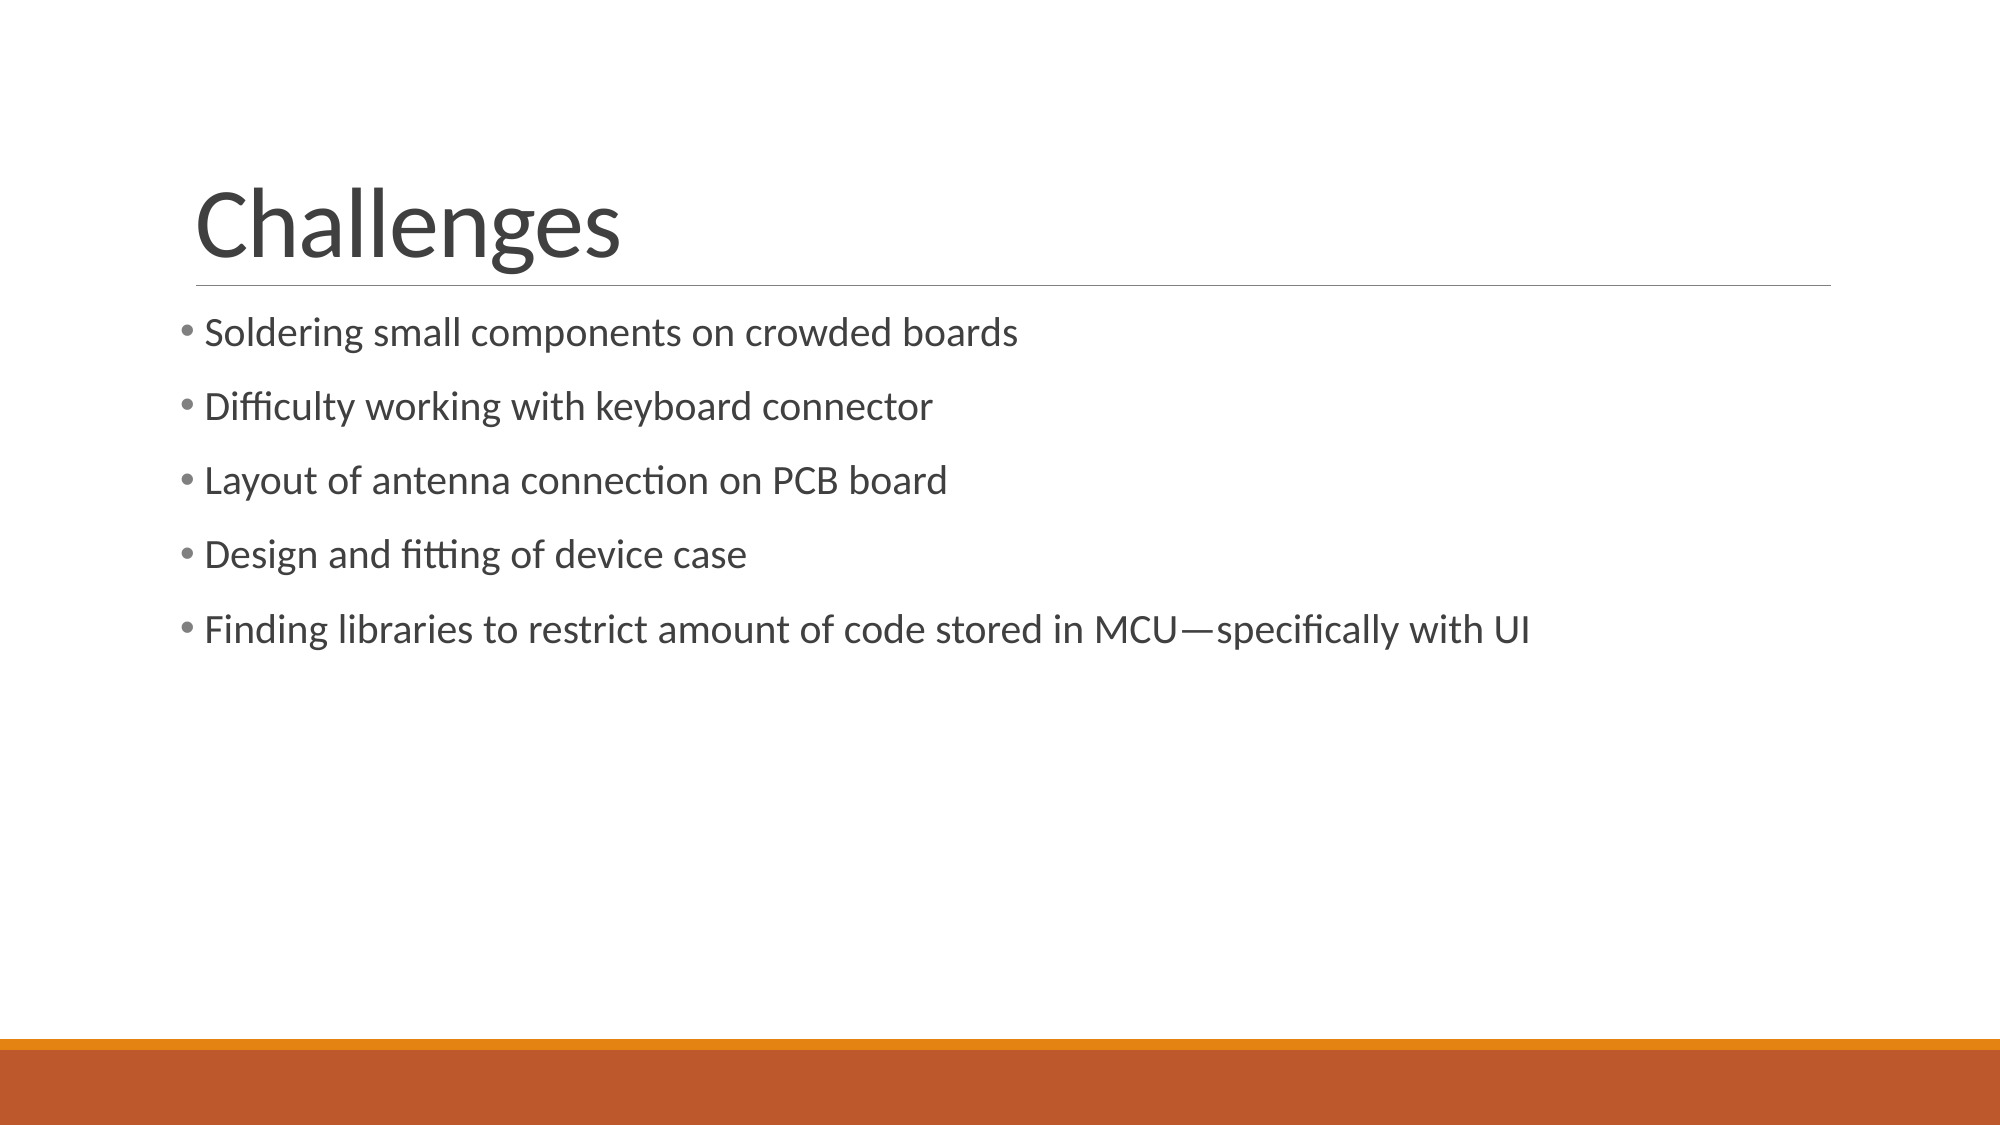

# Challenges
 Soldering small components on crowded boards
 Difficulty working with keyboard connector
 Layout of antenna connection on PCB board
 Design and fitting of device case
 Finding libraries to restrict amount of code stored in MCU—specifically with UI